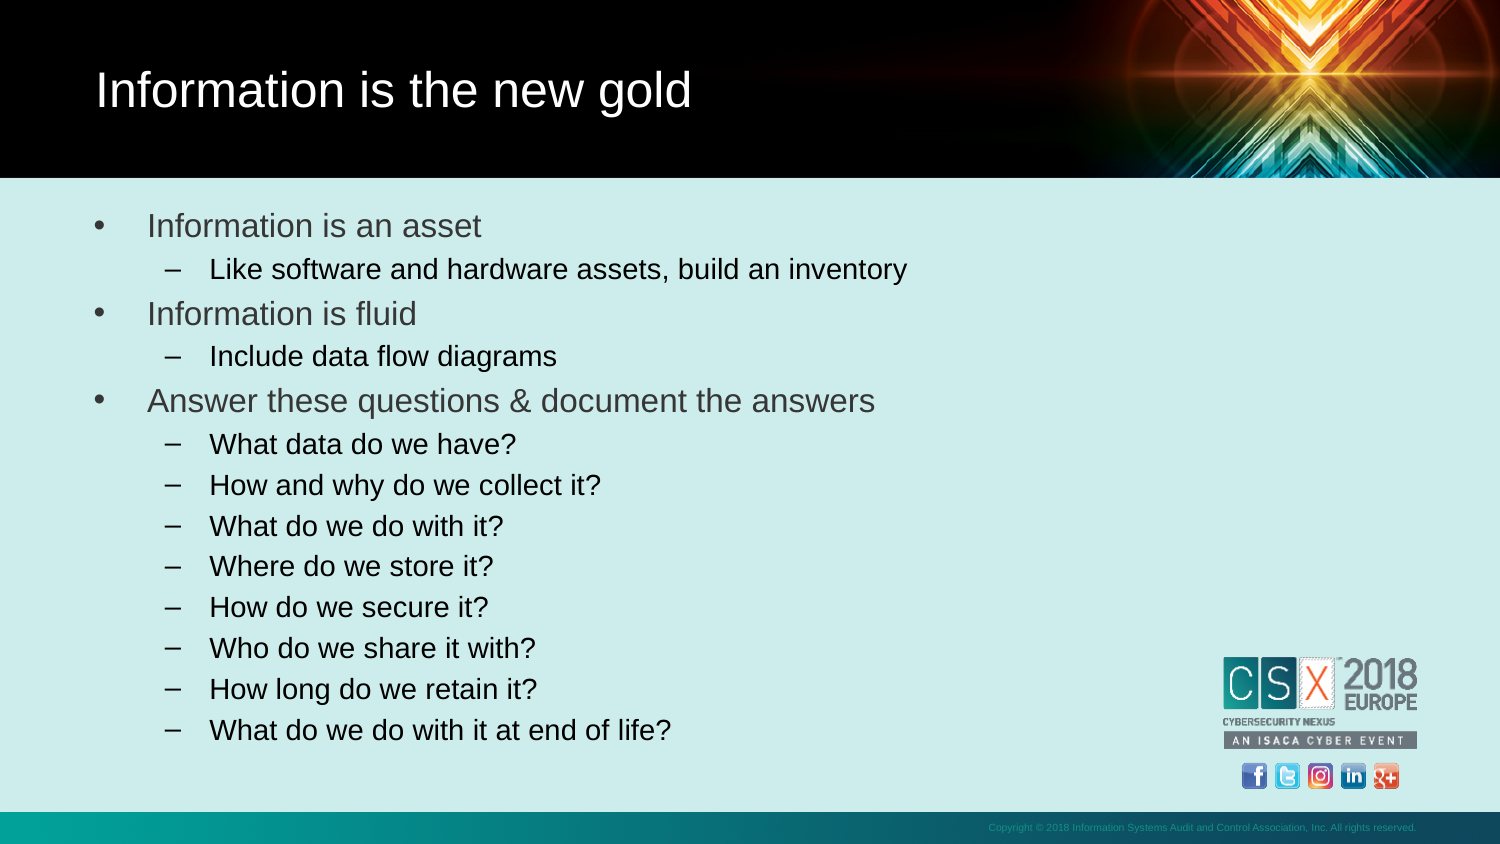

Information is the new gold
Information is an asset
Like software and hardware assets, build an inventory
Information is fluid
Include data flow diagrams
Answer these questions & document the answers
What data do we have?
How and why do we collect it?
What do we do with it?
Where do we store it?
How do we secure it?
Who do we share it with?
How long do we retain it?
What do we do with it at end of life?